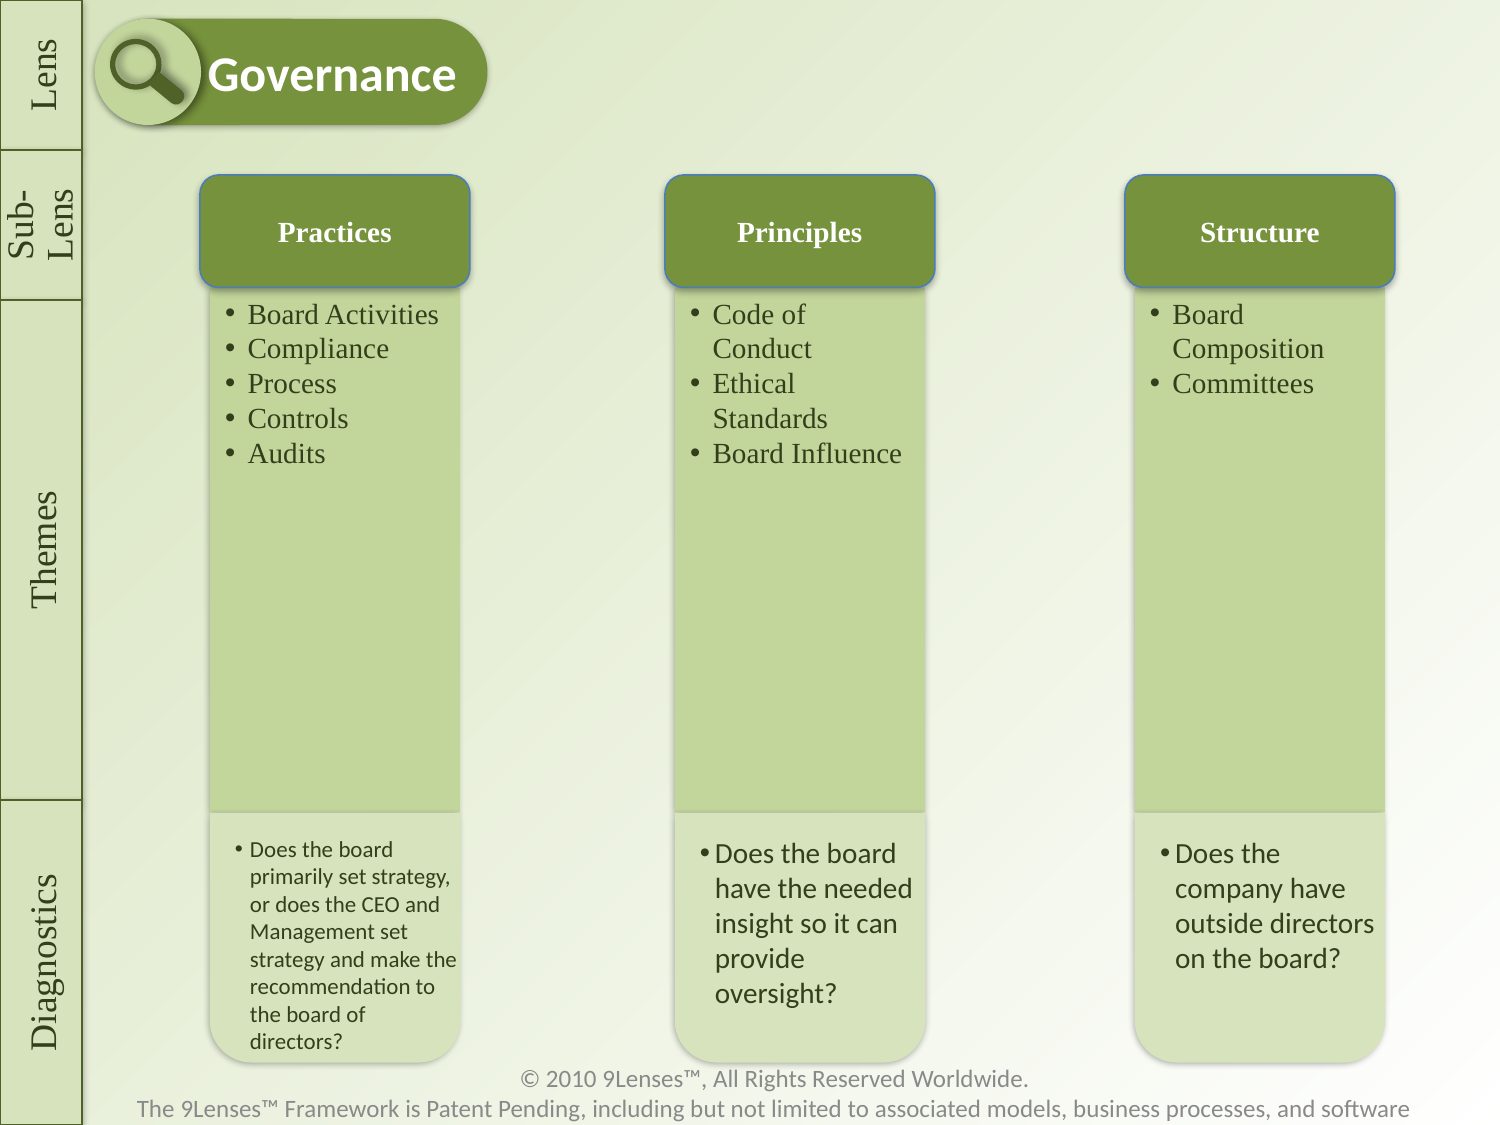

Lens
Sub- Lens
Themes
Diagnostics

Governance

Practices
Board Activities
Compliance
Process
Controls
Audits

Does the board primarily set strategy, or does the CEO and Management set strategy and make the recommendation to the board of directors?
Principles
Code of Conduct
Ethical Standards
Board Influence

Does the board have the needed insight so it can provide oversight?
Structure
Board Composition
Committees

Does the company have outside directors on the board?